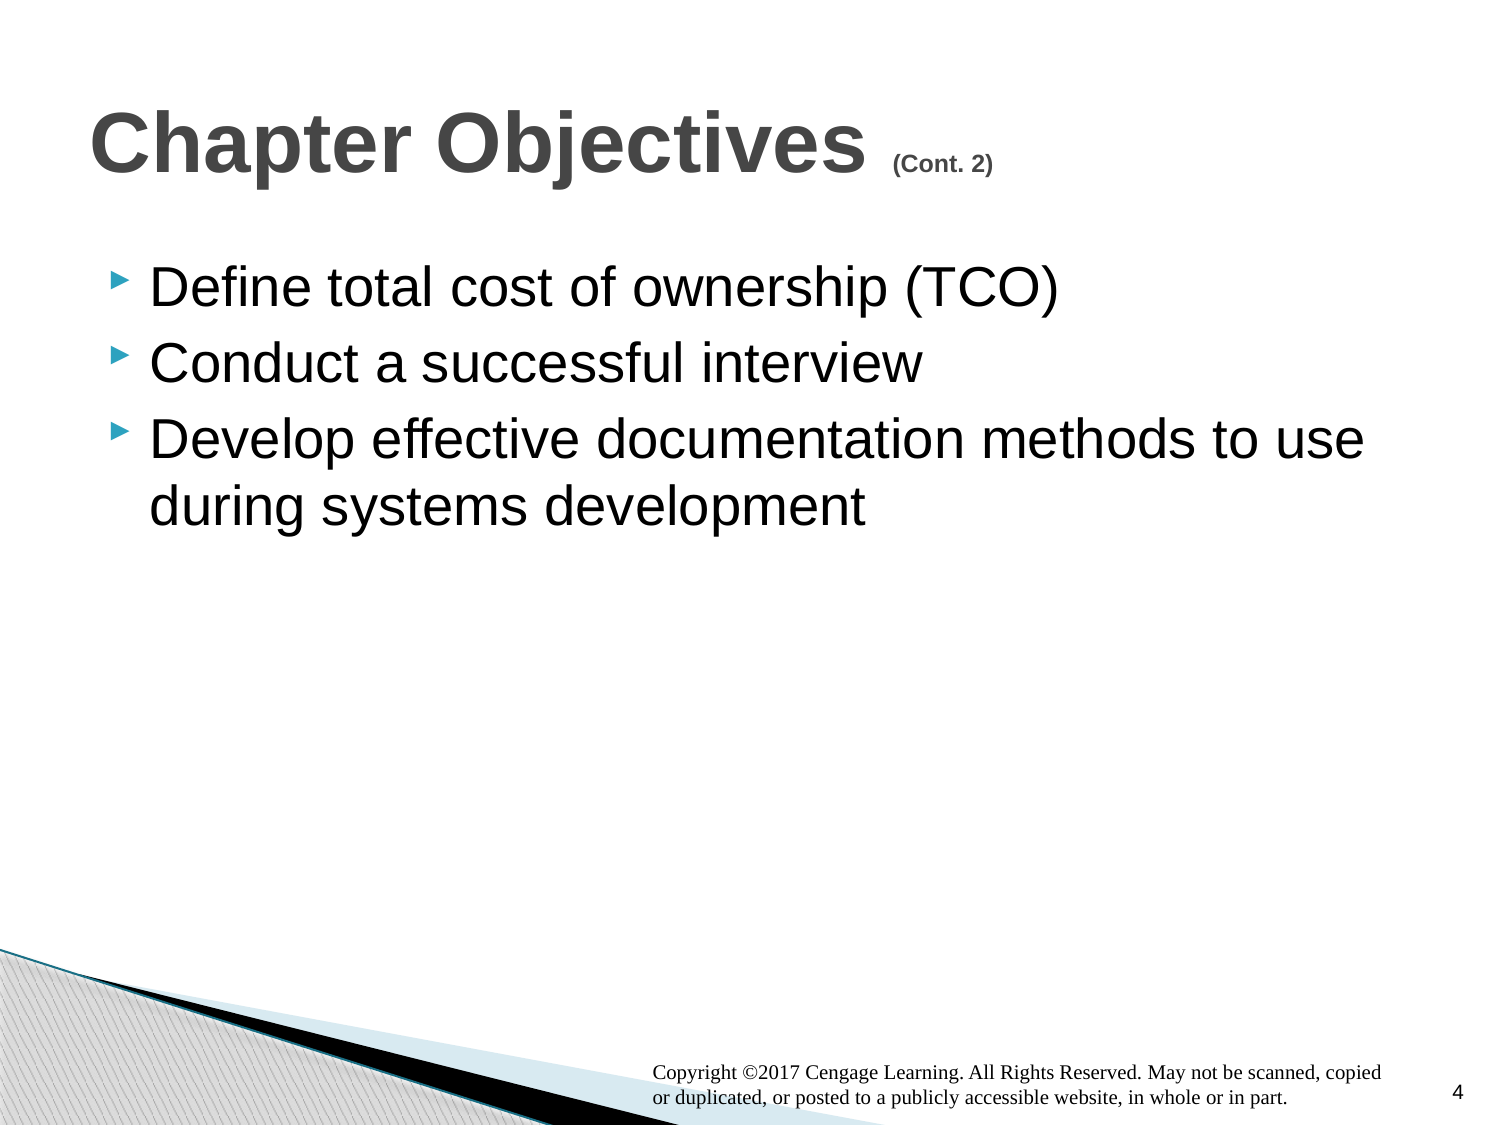

# Chapter Objectives (Cont. 2)
Define total cost of ownership (TCO)
Conduct a successful interview
Develop effective documentation methods to use during systems development
Copyright ©2017 Cengage Learning. All Rights Reserved. May not be scanned, copied or duplicated, or posted to a publicly accessible website, in whole or in part.
4